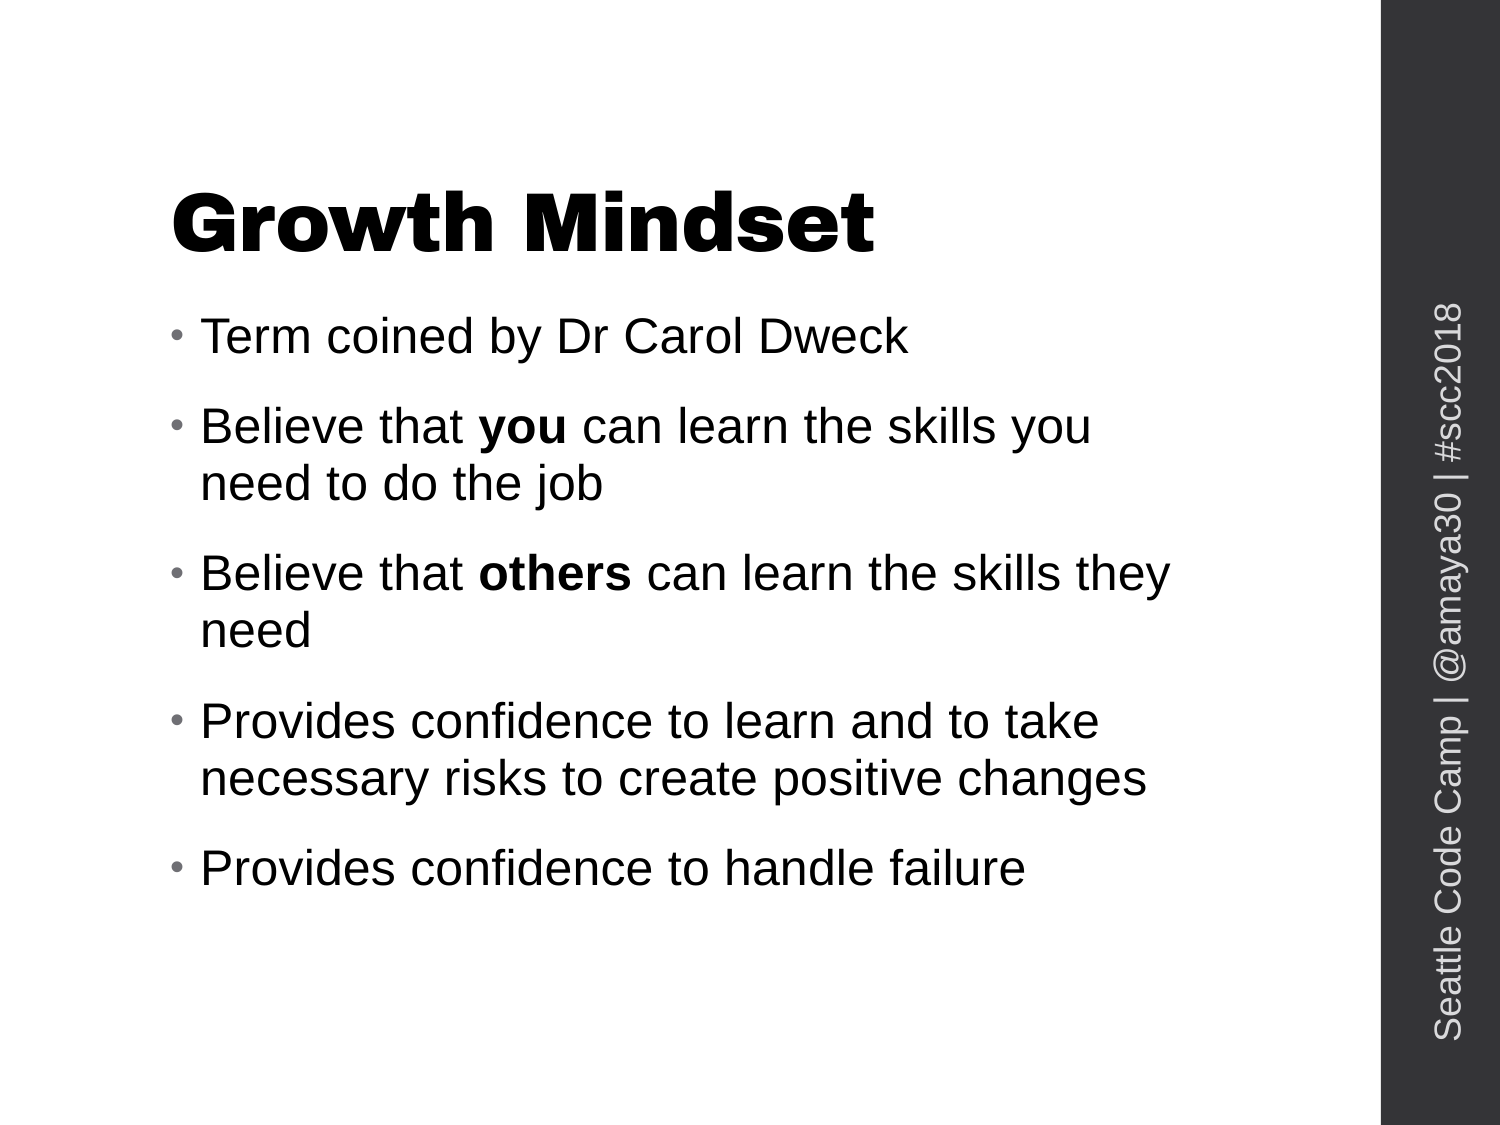

# Growth Mindset
Term coined by Dr Carol Dweck
Believe that you can learn the skills you need to do the job
Believe that others can learn the skills they need
Provides confidence to learn and to take necessary risks to create positive changes
Provides confidence to handle failure
Seattle Code Camp | @amaya30 | #scc2018